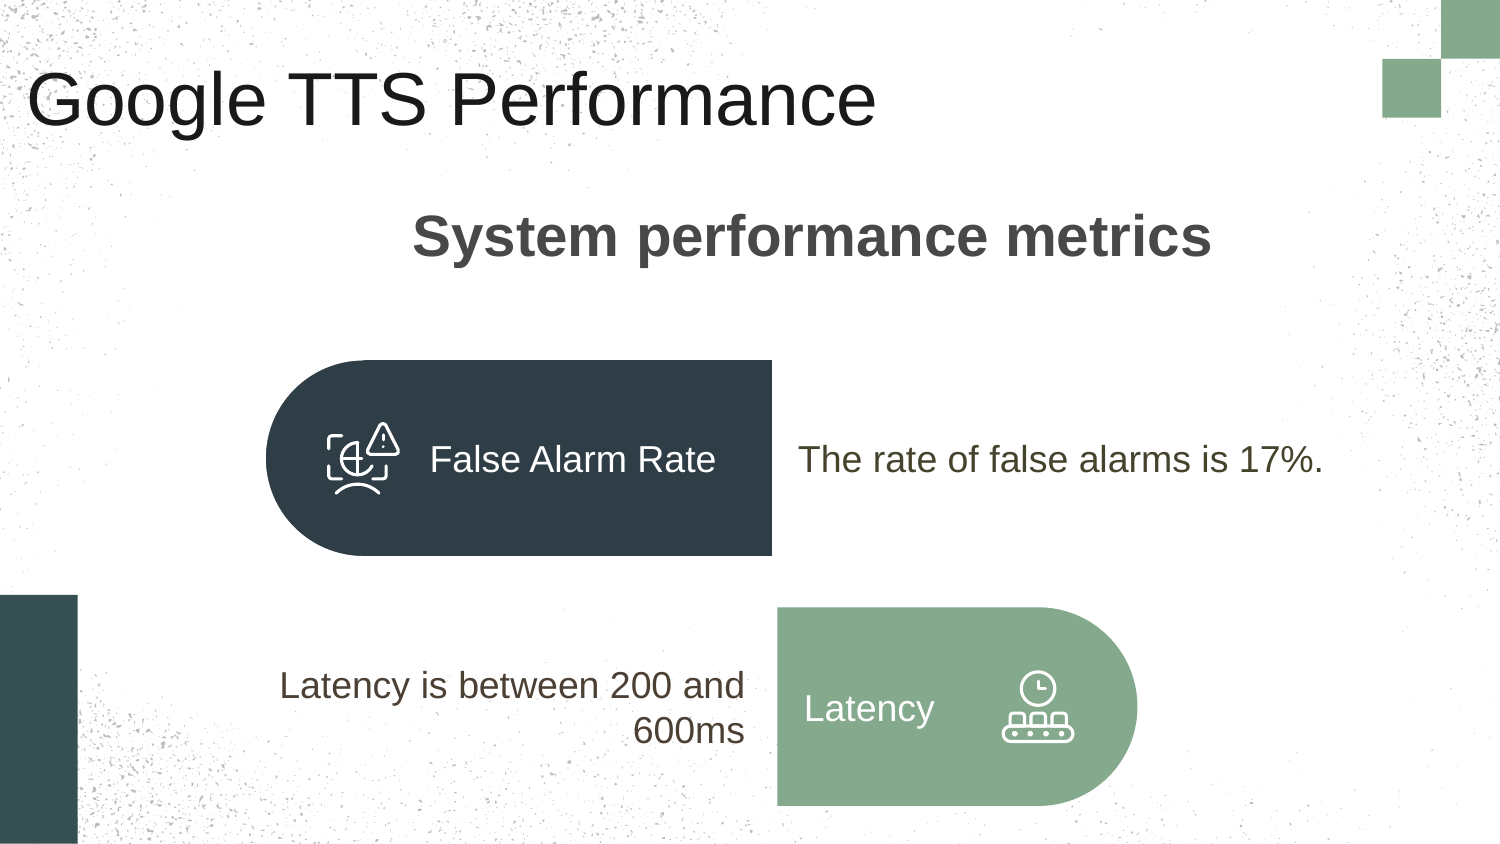

Google TTS Performance
System performance metrics

False Alarm Rate
The rate of false alarms is 17%.

Latency is between 200 and
600ms

Latency